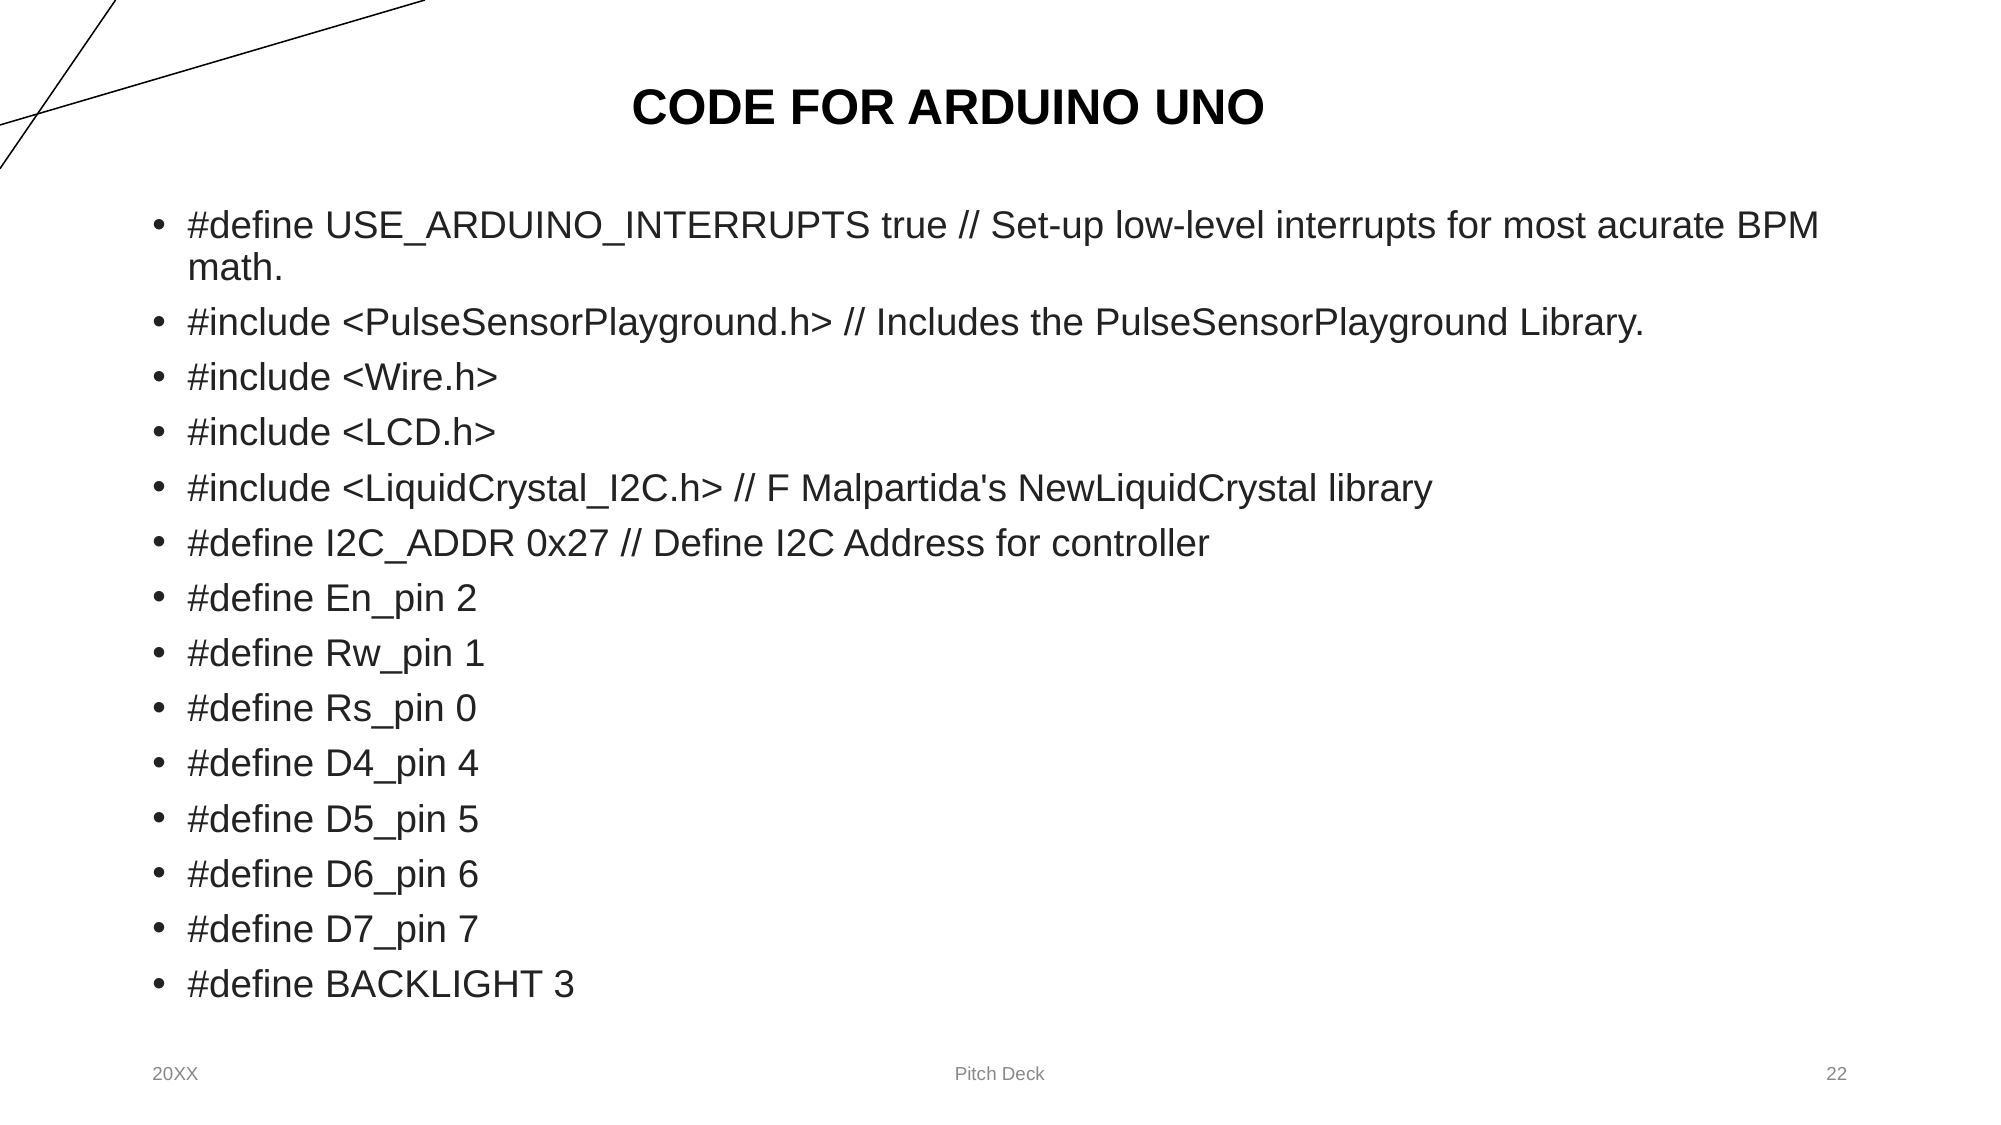

# CODE FOR ARDUINO UNO
#define USE_ARDUINO_INTERRUPTS true // Set-up low-level interrupts for most acurate BPM math.
#include <PulseSensorPlayground.h> // Includes the PulseSensorPlayground Library.
#include <Wire.h>
#include <LCD.h>
#include <LiquidCrystal_I2C.h> // F Malpartida's NewLiquidCrystal library
#define I2C_ADDR 0x27 // Define I2C Address for controller
#define En_pin 2
#define Rw_pin 1
#define Rs_pin 0
#define D4_pin 4
#define D5_pin 5
#define D6_pin 6
#define D7_pin 7
#define BACKLIGHT 3

20XX
Pitch Deck
22